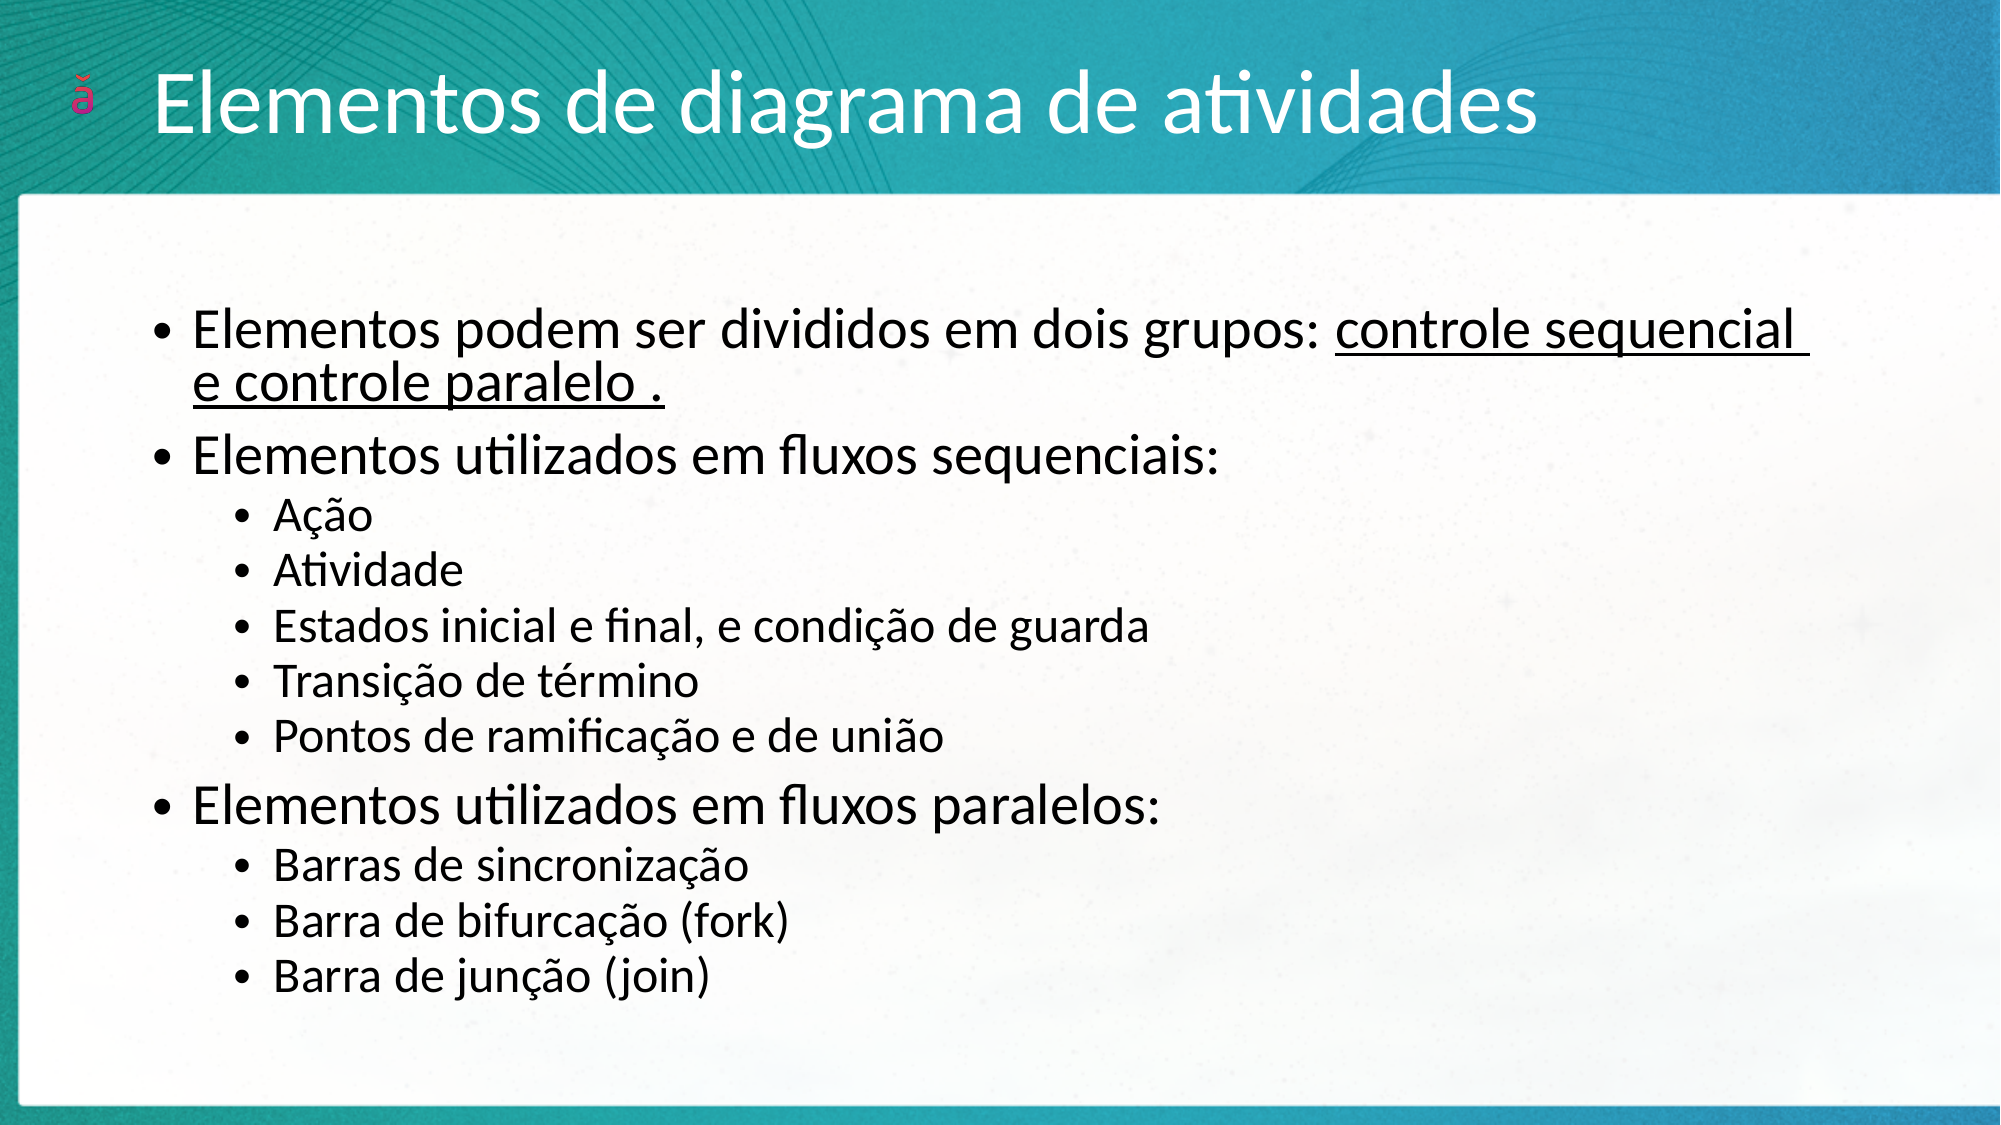

Elementos de diagrama de atividades
Elementos podem ser divididos em dois grupos: controle sequencial  e controle paralelo .
Elementos utilizados em fluxos sequenciais:
Ação
Atividade
Estados inicial e final, e condição de guarda
Transição de término
Pontos de ramificação e de união
Elementos utilizados em fluxos paralelos:
Barras de sincronização
Barra de bifurcação (fork)
Barra de junção (join)